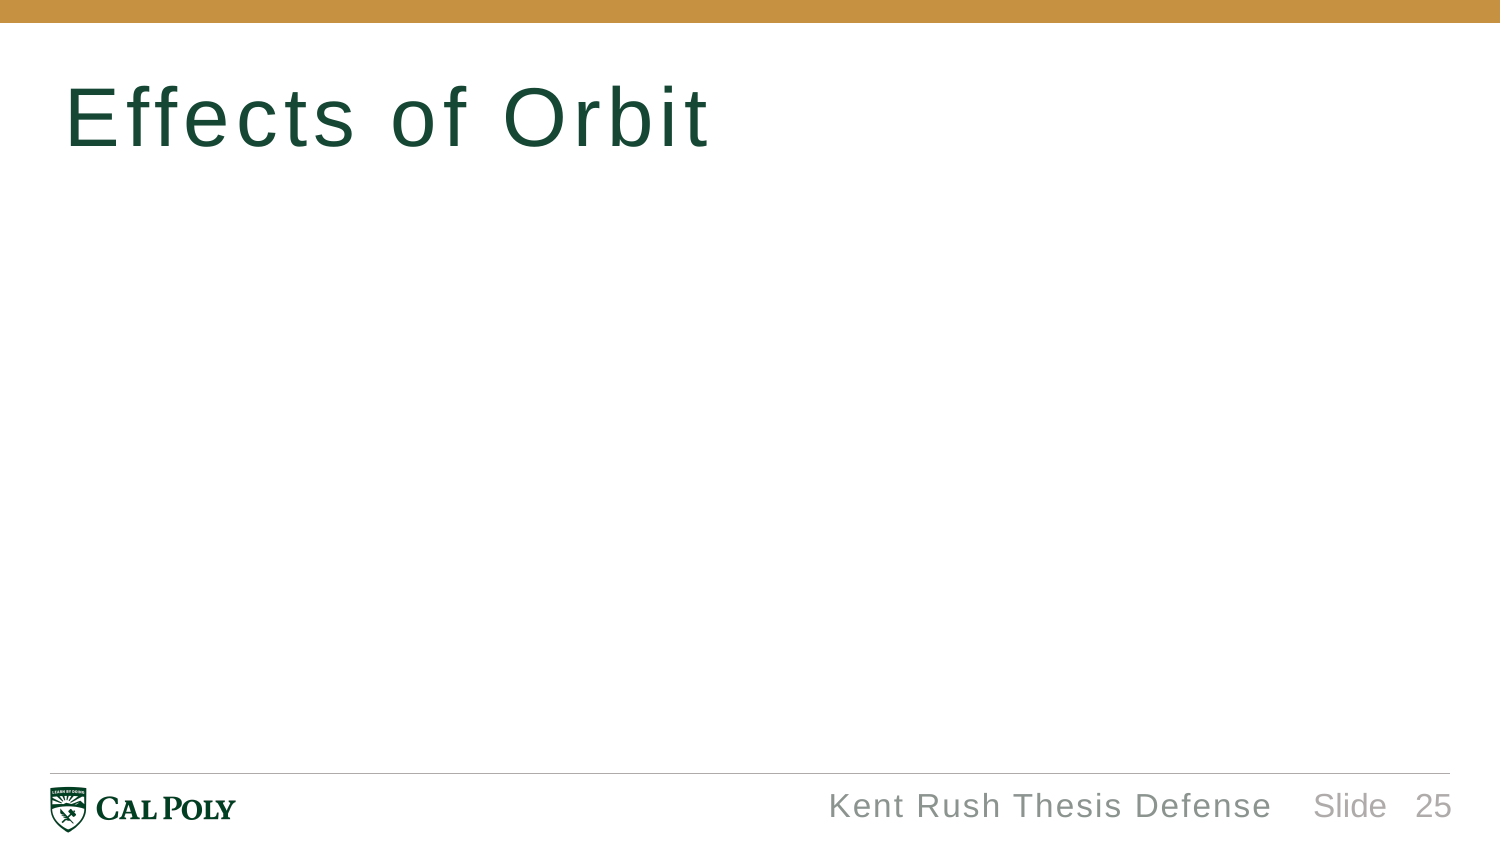

# Effects of Orbit

Kent Rush Thesis Defense
Slide   25